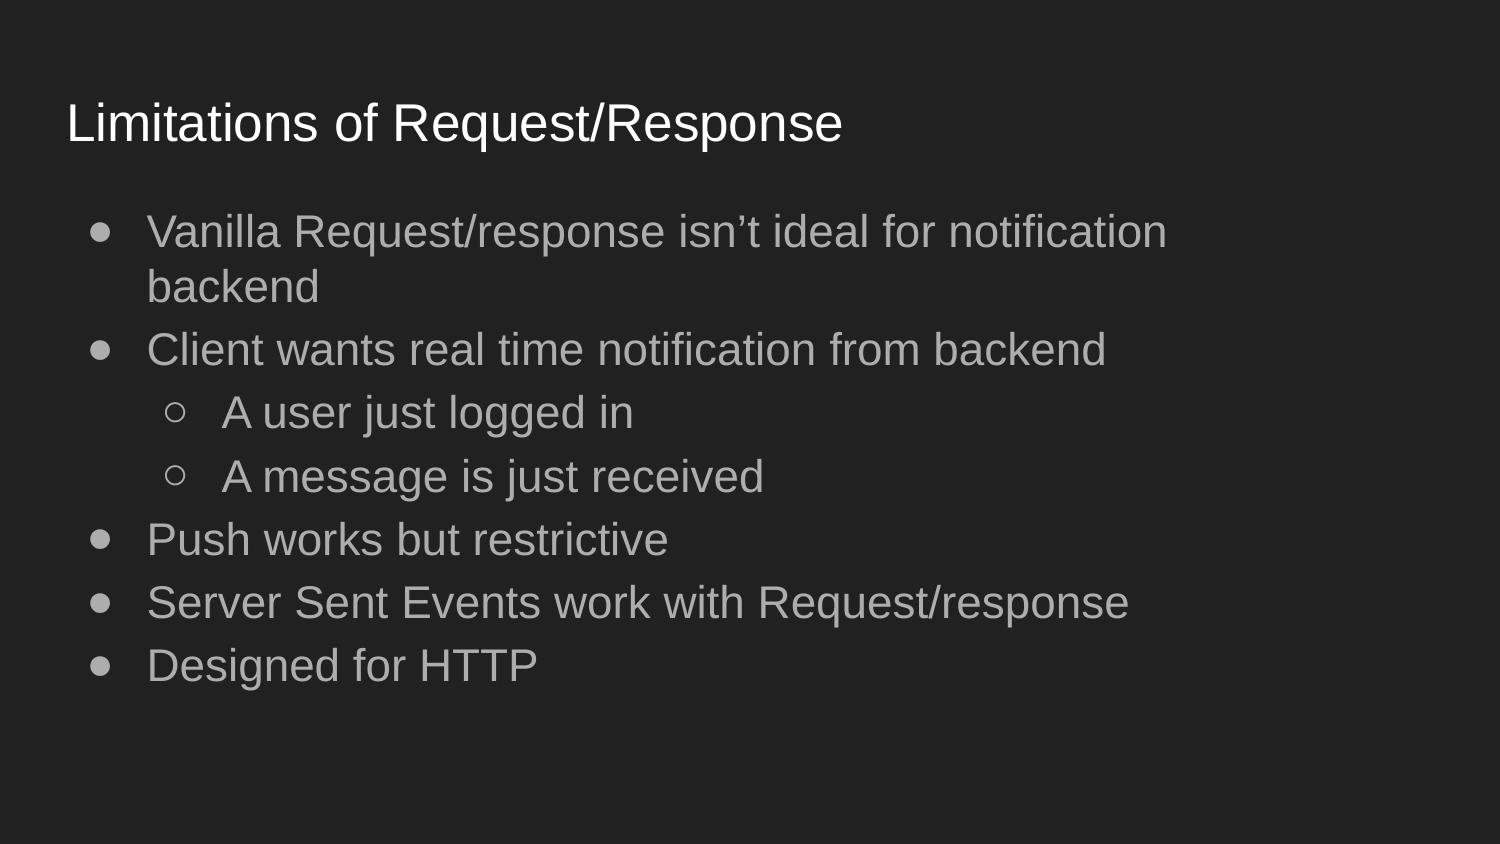

# Limitations of Request/Response
Vanilla Request/response isn’t ideal for notification backend
Client wants real time notification from backend
A user just logged in
A message is just received
Push works but restrictive
Server Sent Events work with Request/response
Designed for HTTP